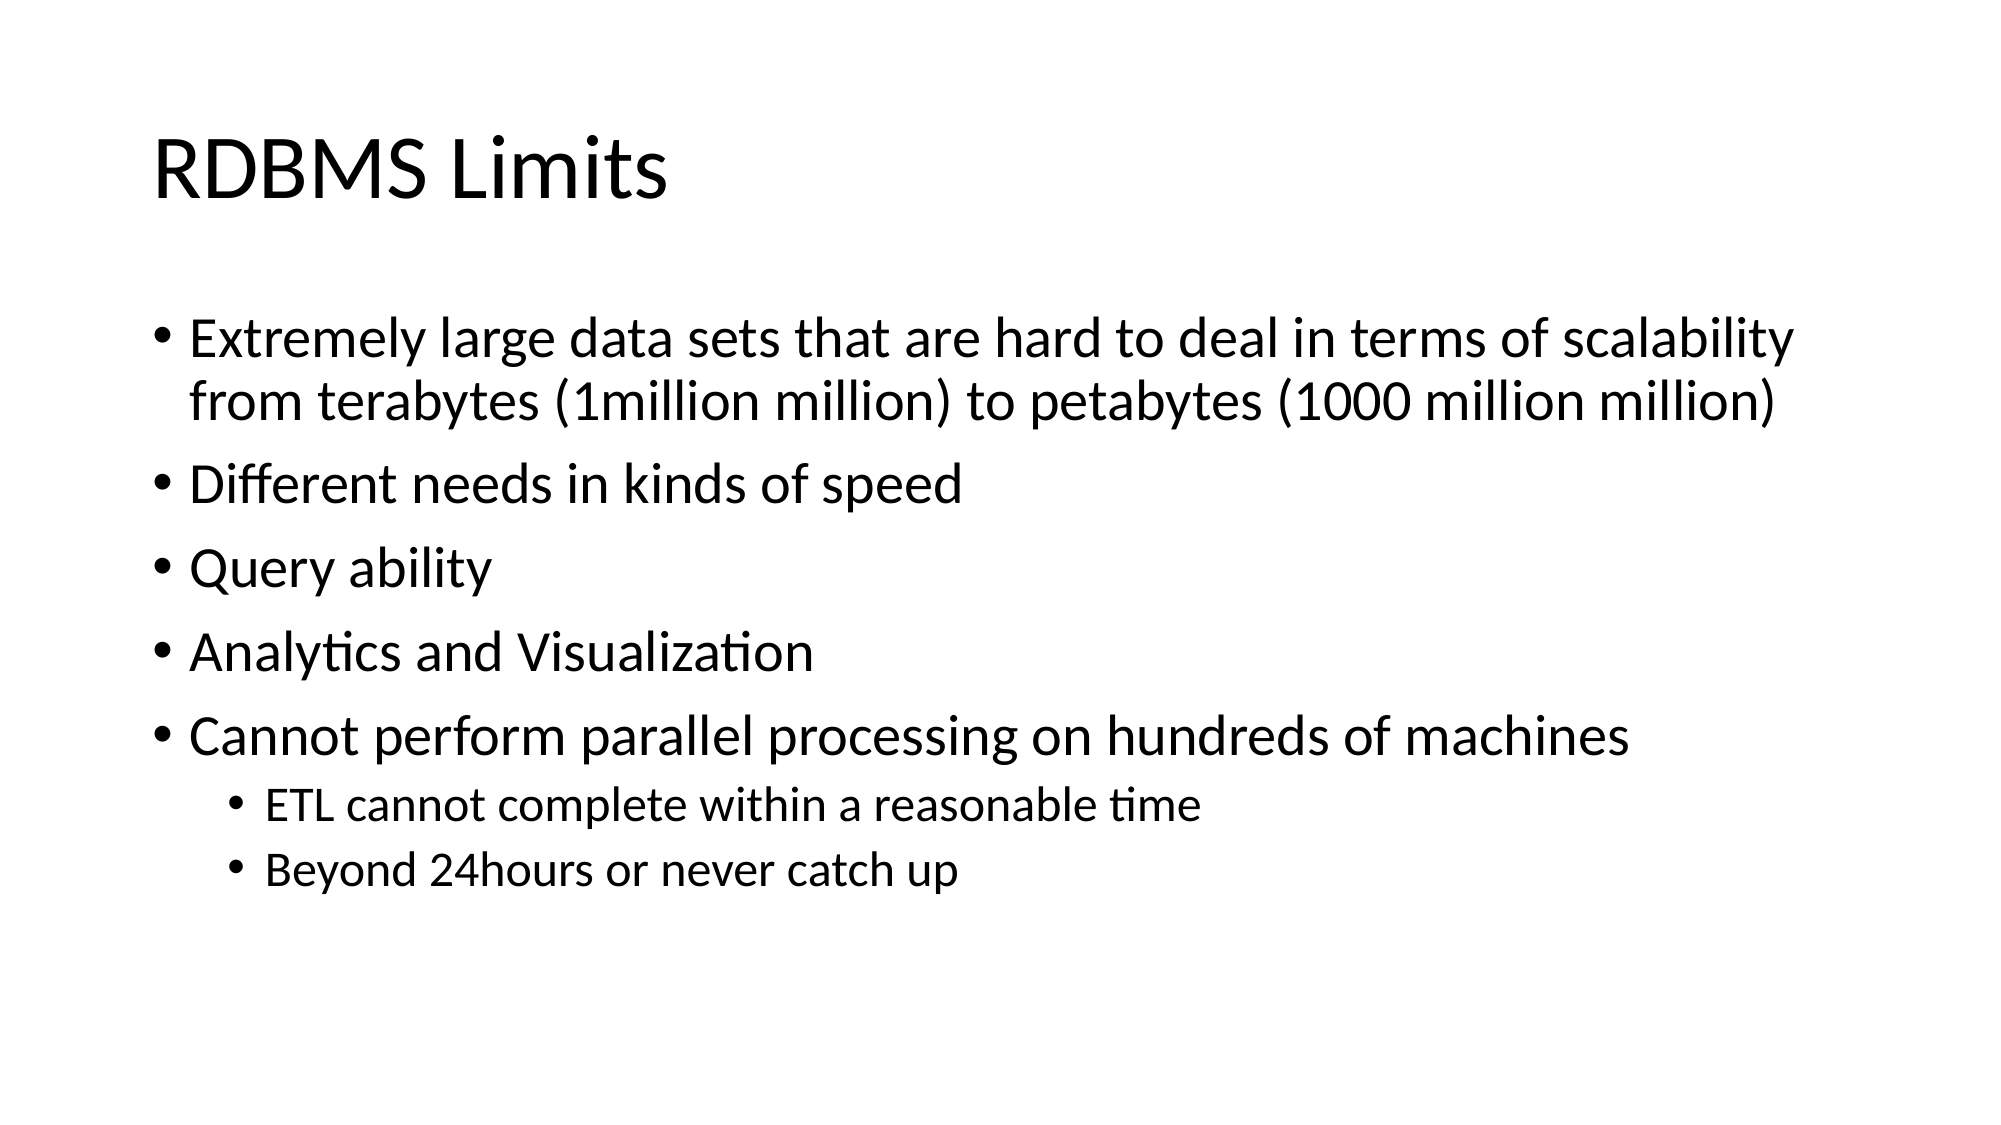

# RDBMS Limits
Extremely large data sets that are hard to deal in terms of scalability from terabytes (1million million) to petabytes (1000 million million)
Different needs in kinds of speed
Query ability
Analytics and Visualization
Cannot perform parallel processing on hundreds of machines
ETL cannot complete within a reasonable time
Beyond 24hours or never catch up